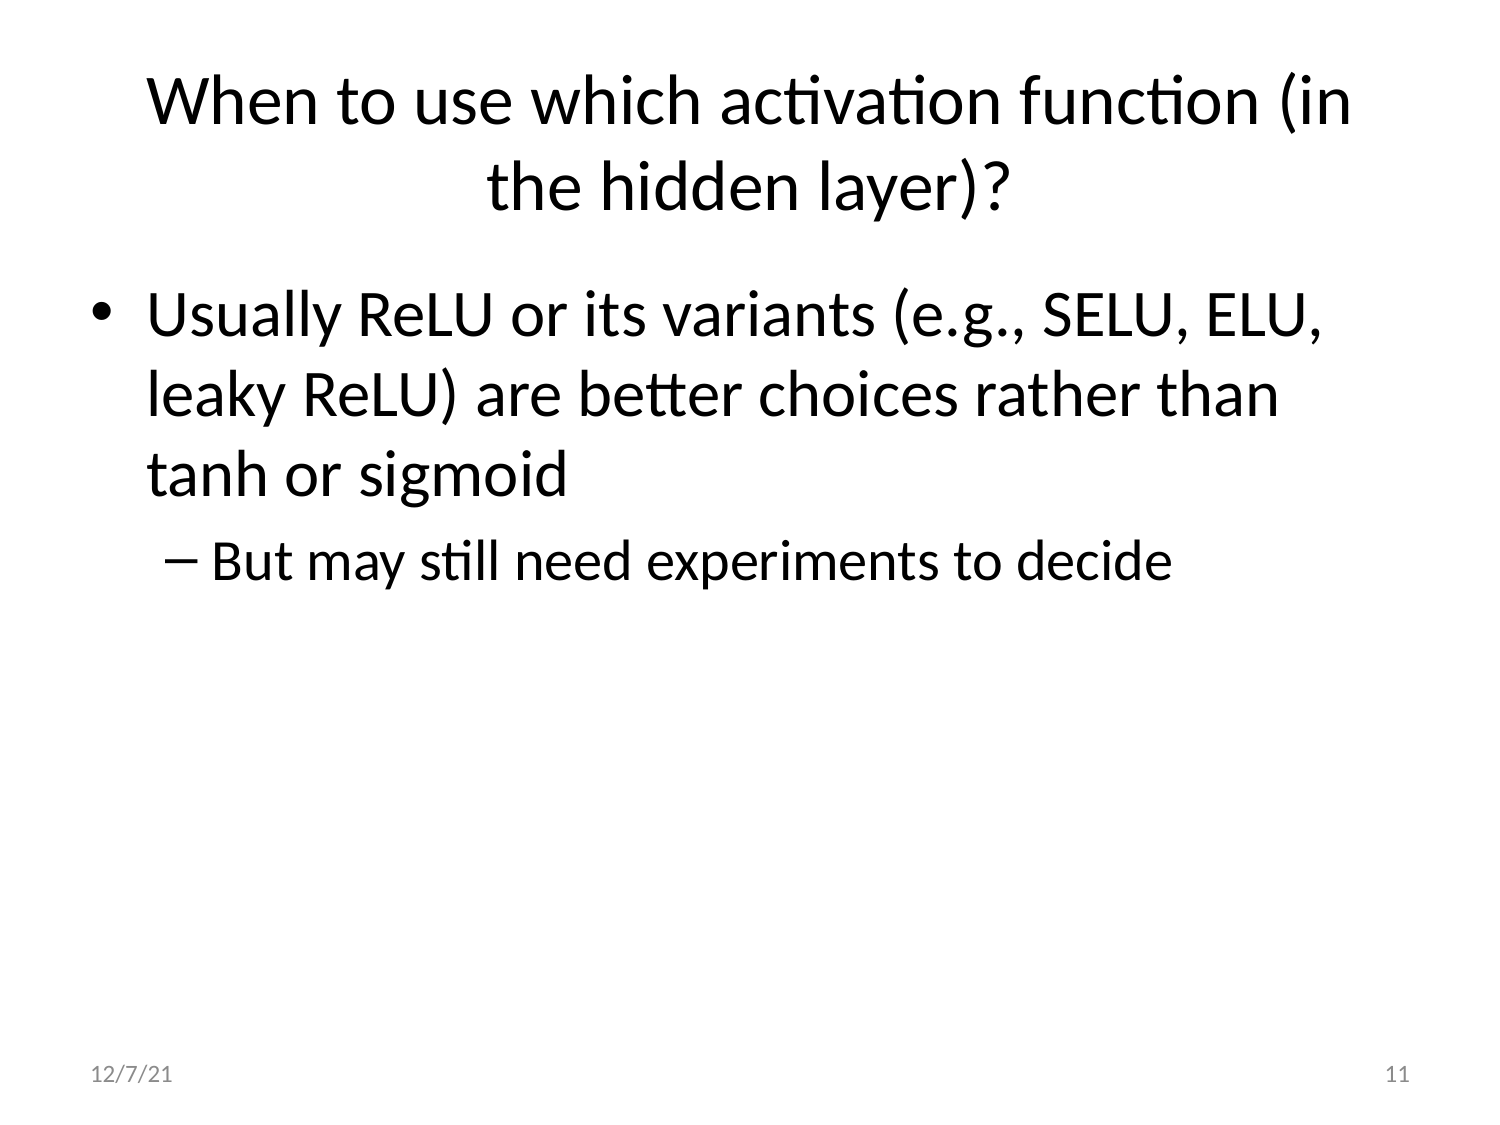

# When to use which activation function (in the hidden layer)?
Usually ReLU or its variants (e.g., SELU, ELU, leaky ReLU) are better choices rather than tanh or sigmoid
But may still need experiments to decide

12/7/21
11